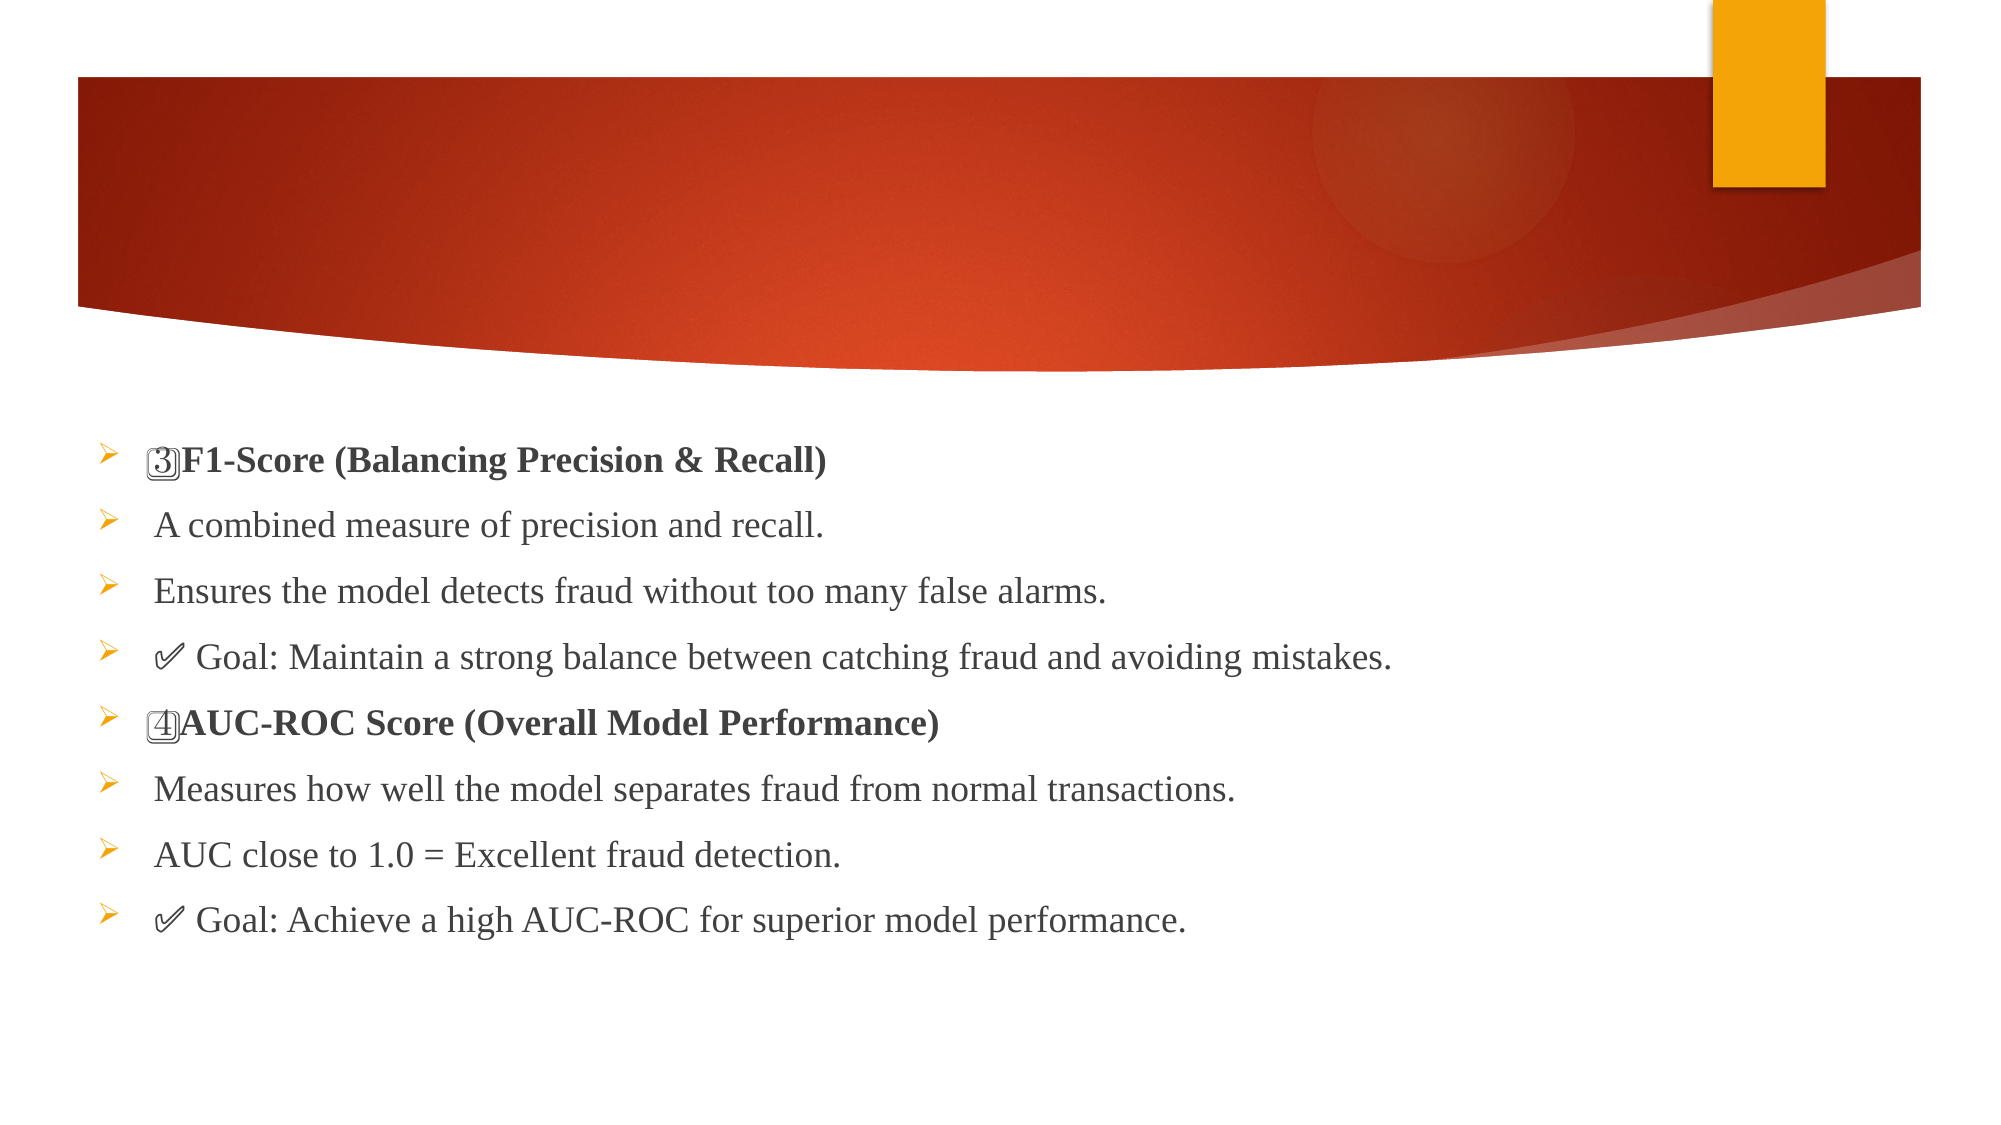

#
3️⃣ F1-Score (Balancing Precision & Recall)
A combined measure of precision and recall.
Ensures the model detects fraud without too many false alarms.
✅ Goal: Maintain a strong balance between catching fraud and avoiding mistakes.
4️⃣ AUC-ROC Score (Overall Model Performance)
Measures how well the model separates fraud from normal transactions.
AUC close to 1.0 = Excellent fraud detection.
✅ Goal: Achieve a high AUC-ROC for superior model performance.